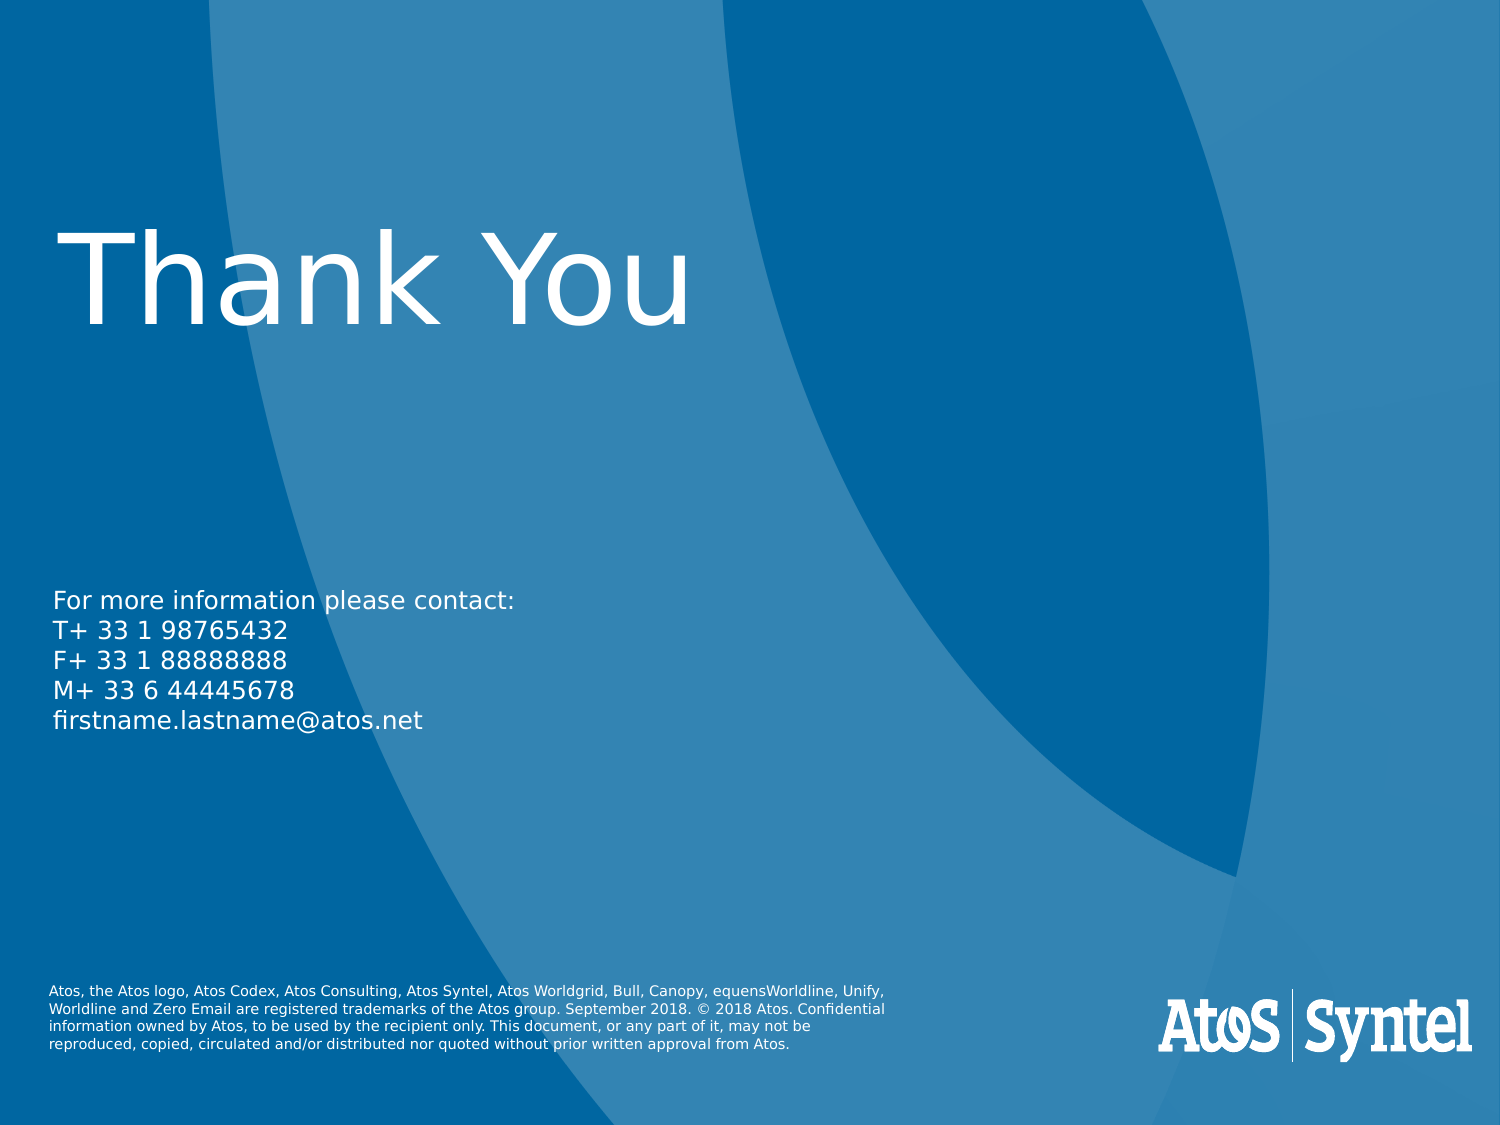

For more information please contact:
T+ 33 1 98765432
F+ 33 1 88888888
M+ 33 6 44445678
firstname.lastname@atos.net